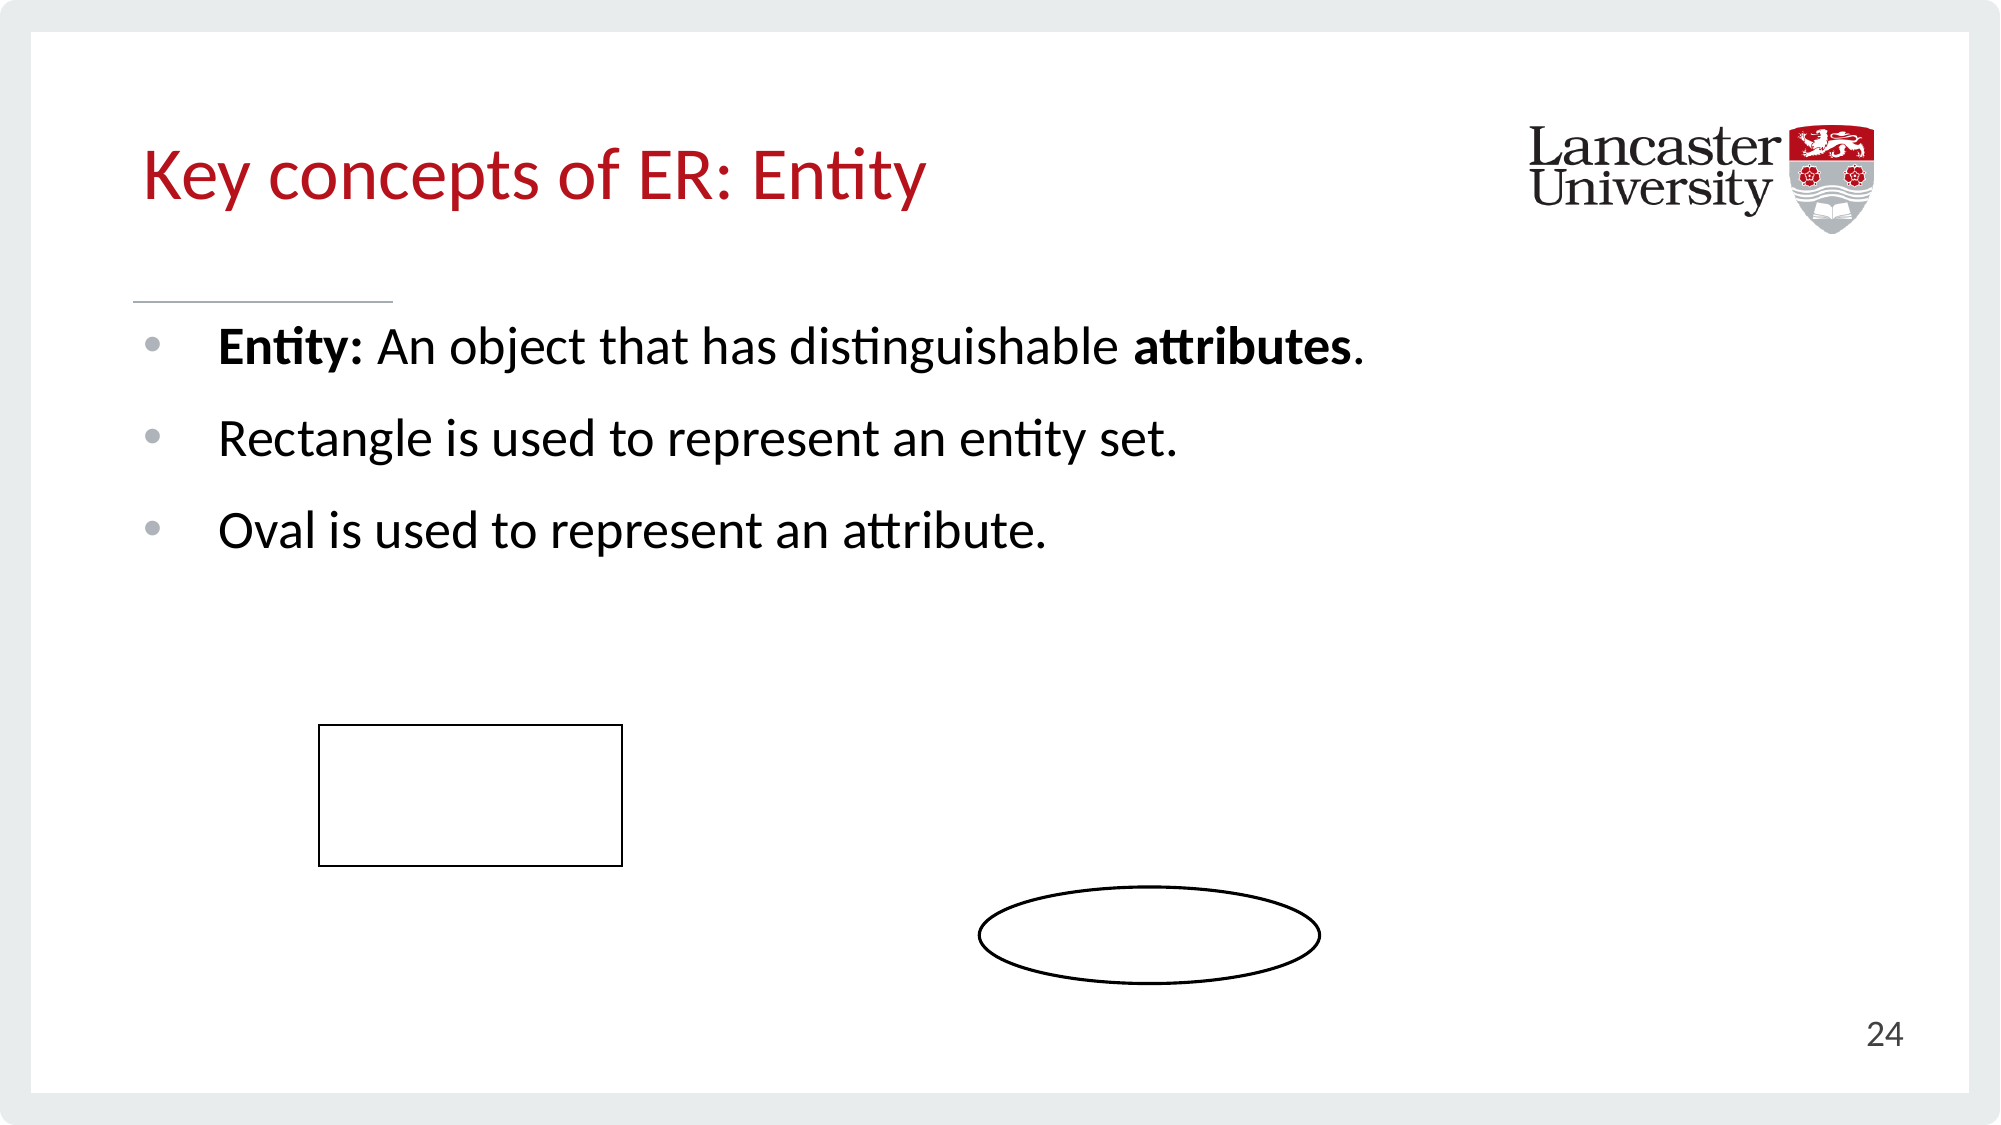

# Key concepts of ER: Entity
Entity: An object that has distinguishable attributes.
Rectangle is used to represent an entity set.
Oval is used to represent an attribute.

24